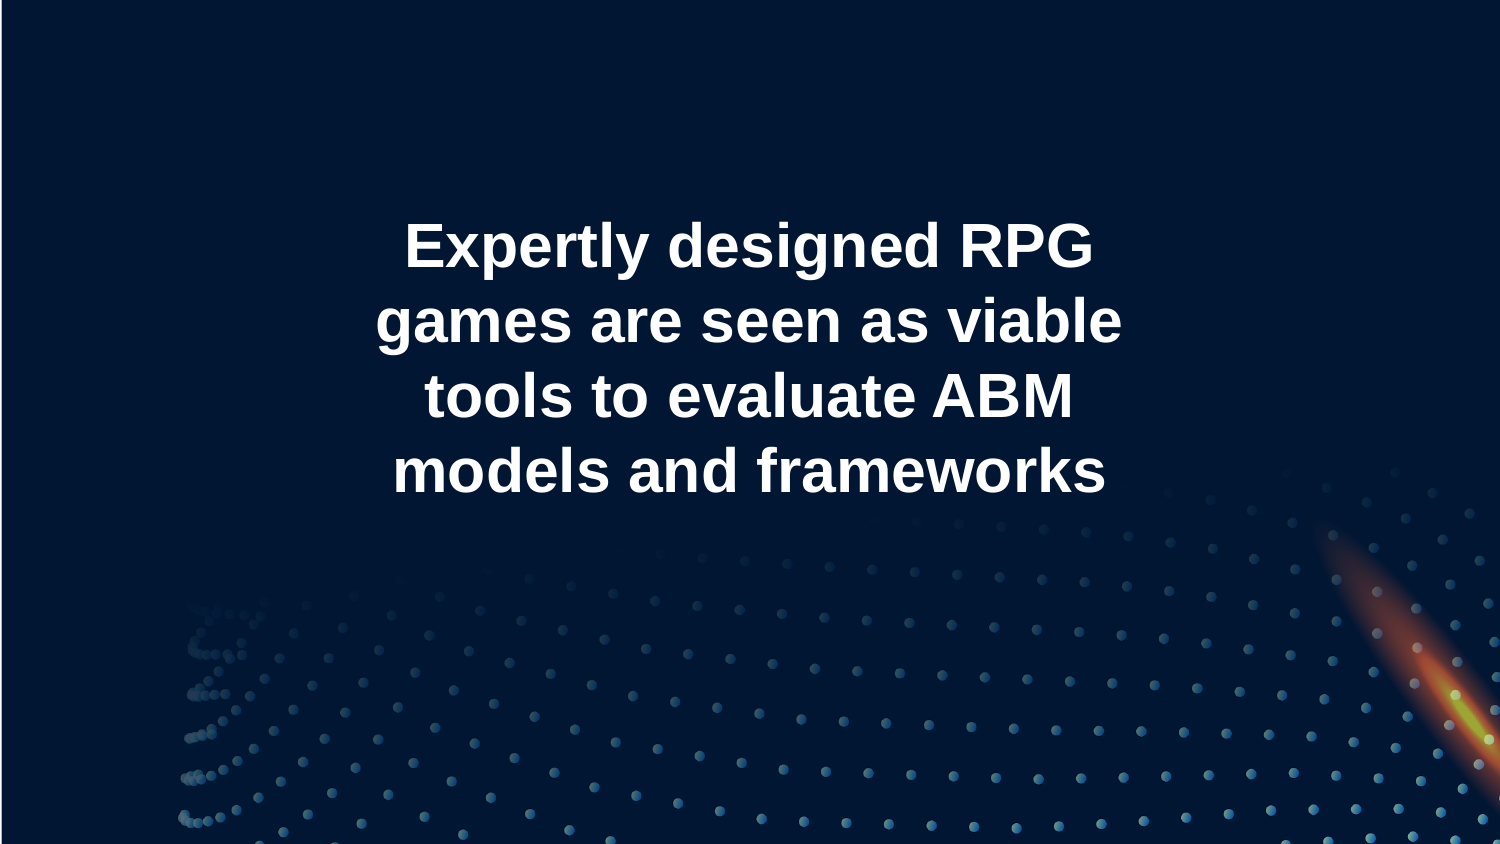

# Expertly designed RPG games are seen as viable tools to evaluate ABM models and frameworks